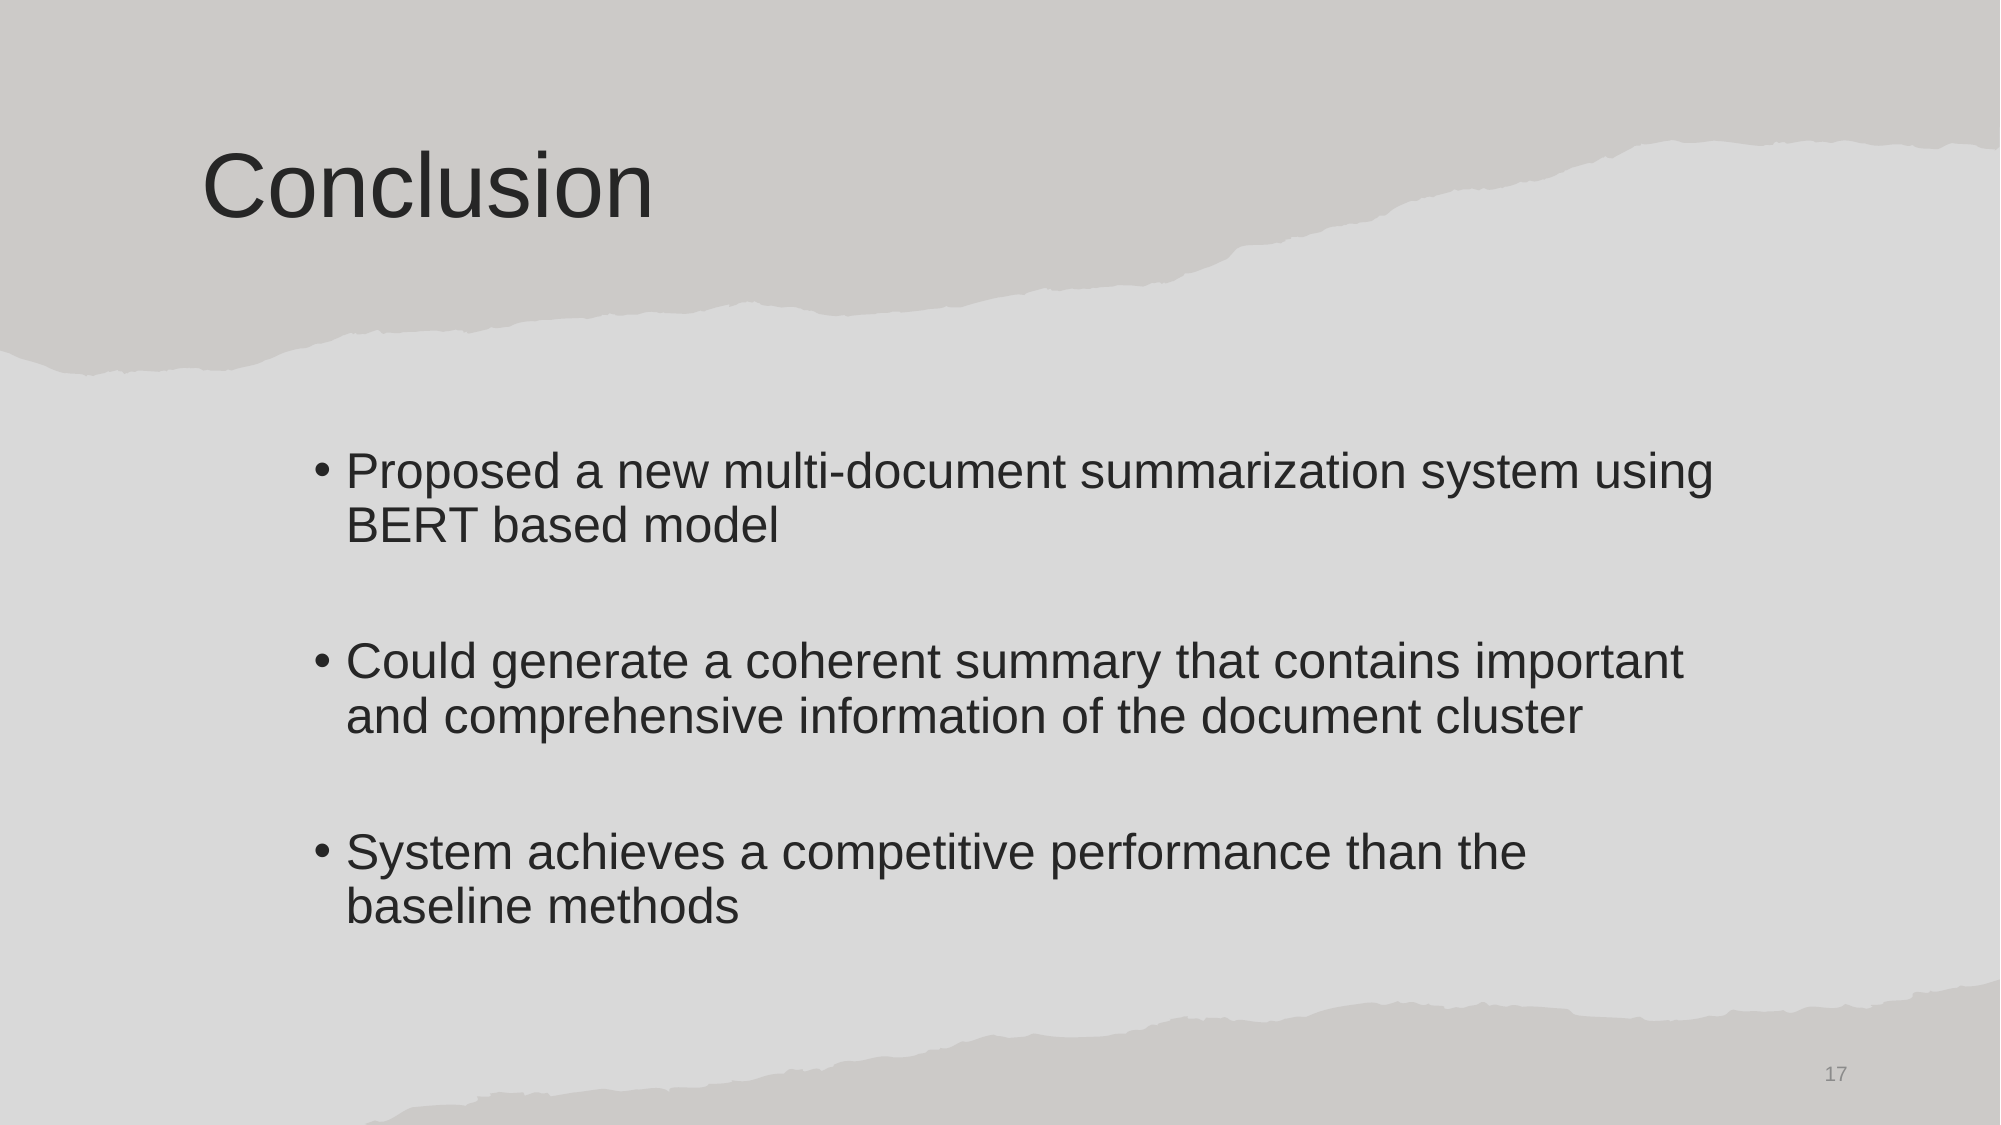

# Conclusion

Proposed a new multi-document summarization system using BERT based model

Could generate a coherent summary that contains important and comprehensive information of the document cluster

System achieves a competitive performance than the baseline methods

17